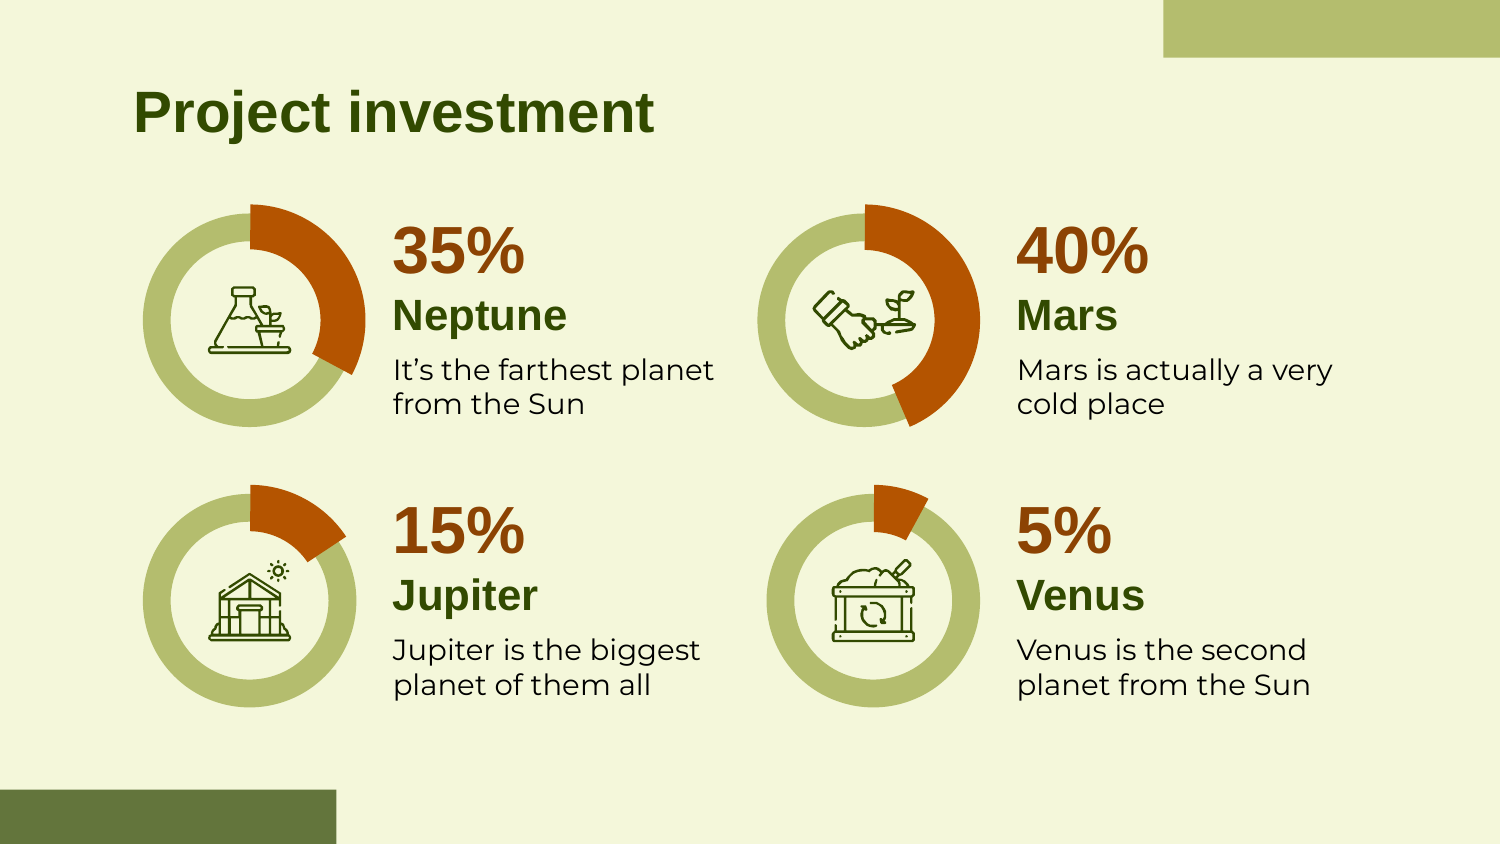

# Project investment

35%
40%

Neptune
Mars

It’s the farthest planet from the Sun
Mars is actually a very cold place

15%
5%

Jupiter
Venus
Venus is the second planet from the Sun
Jupiter is the biggest planet of them all